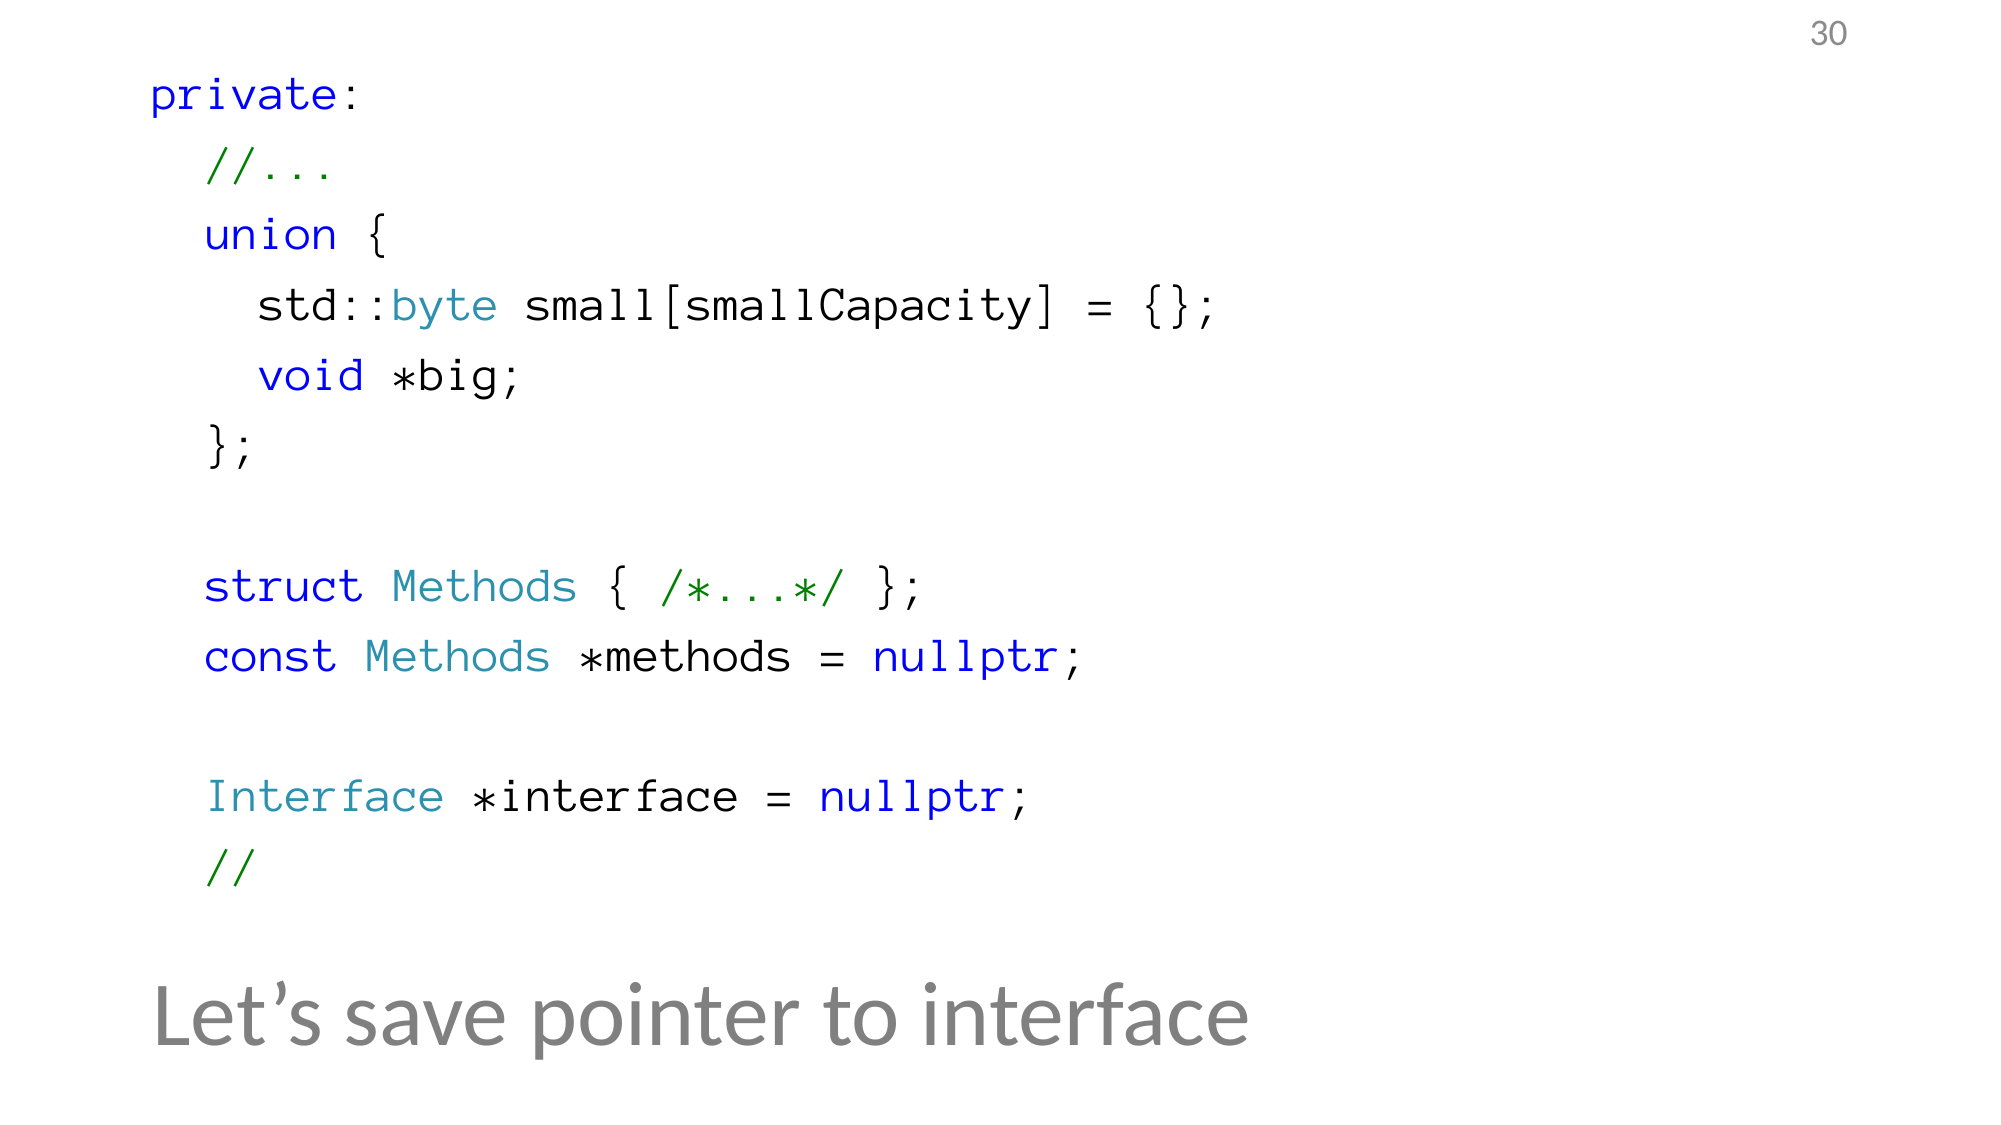

30
private:
  //...
  union {
    std::byte small[smallCapacity] = {};
    void *big;
  };

  struct Methods { /*...*/ };
  const Methods *methods = nullptr;

  Interface *interface = nullptr;
  //
# Let’s save pointer to interface